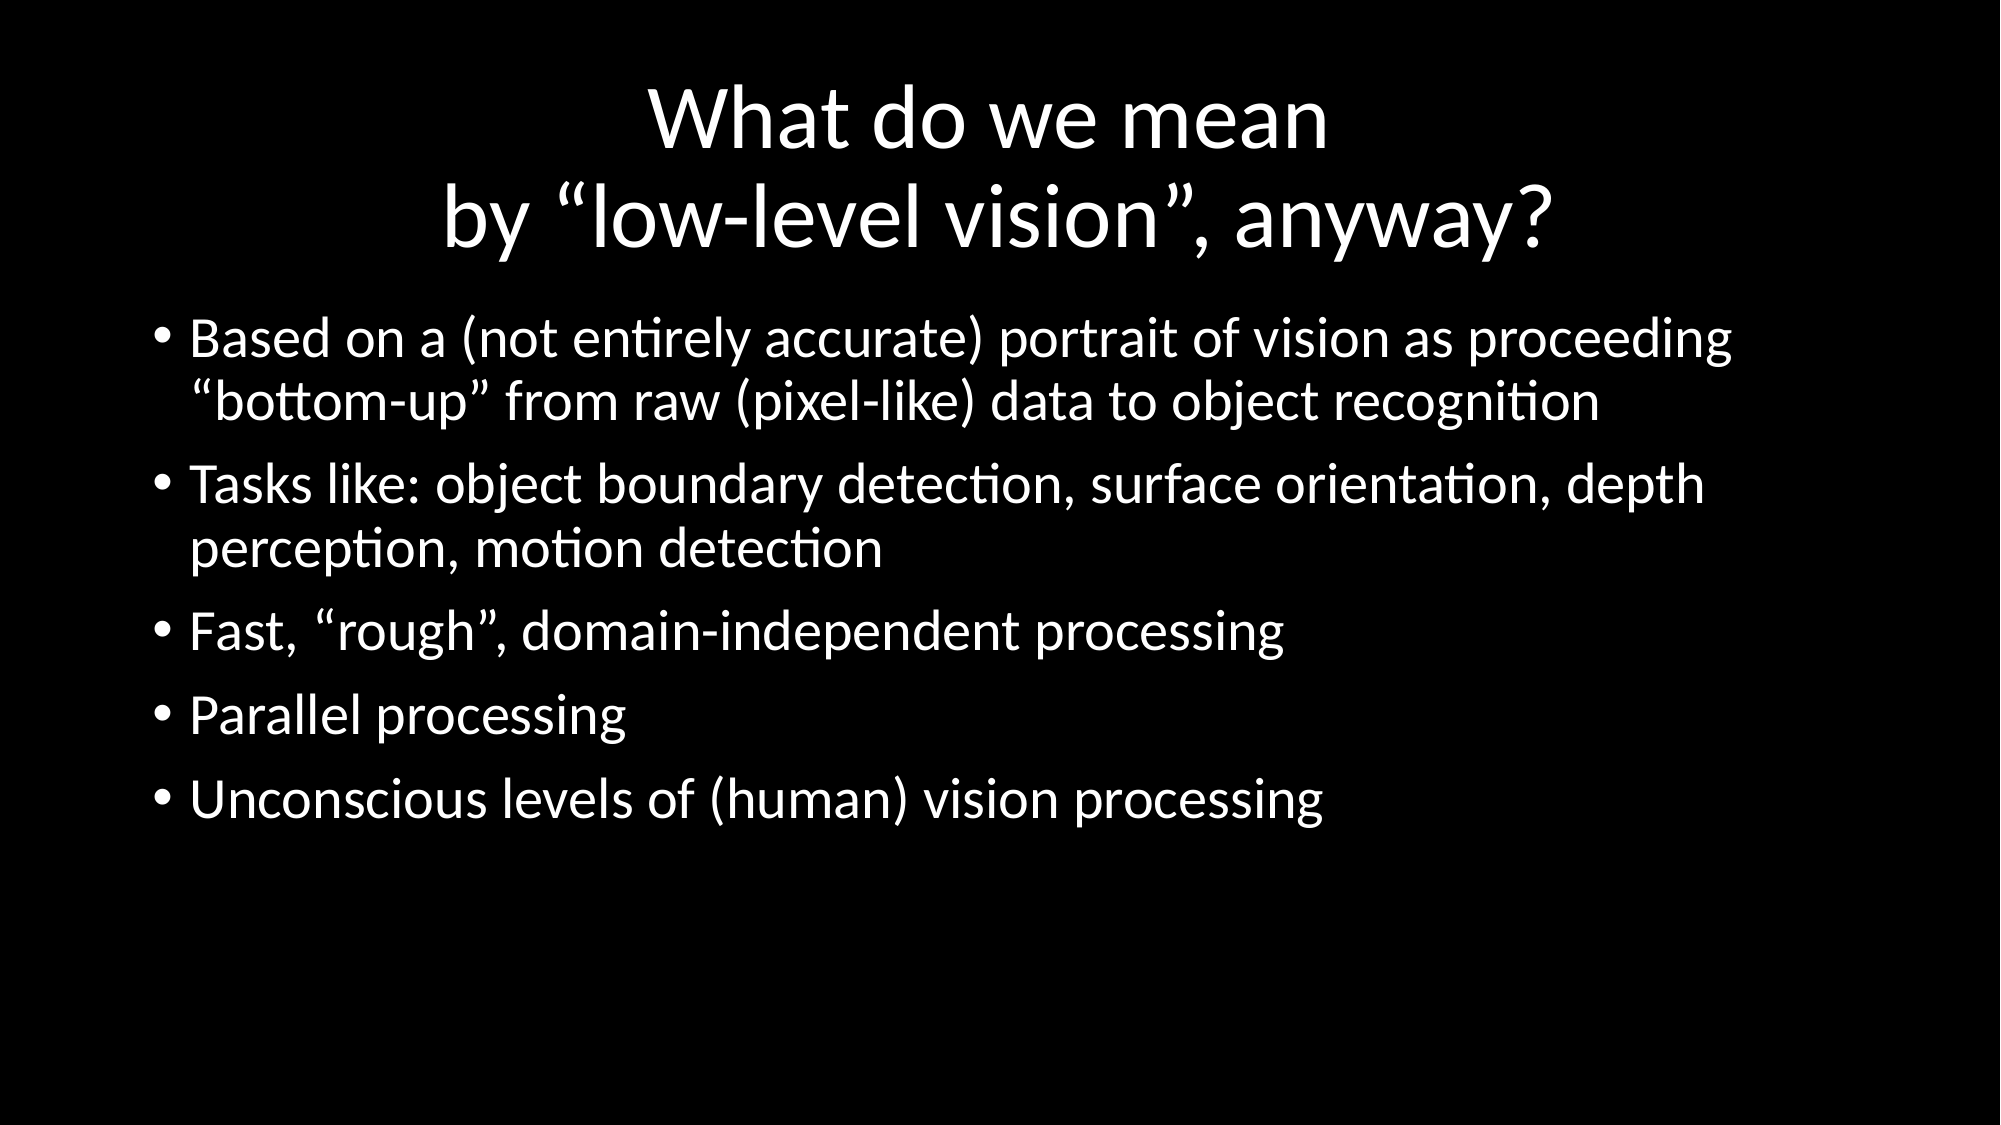

# What do we mean by “low-level vision”, anyway?
Based on a (not entirely accurate) portrait of vision as proceeding “bottom-up” from raw (pixel-like) data to object recognition
Tasks like: object boundary detection, surface orientation, depth perception, motion detection
Fast, “rough”, domain-independent processing
Parallel processing
Unconscious levels of (human) vision processing